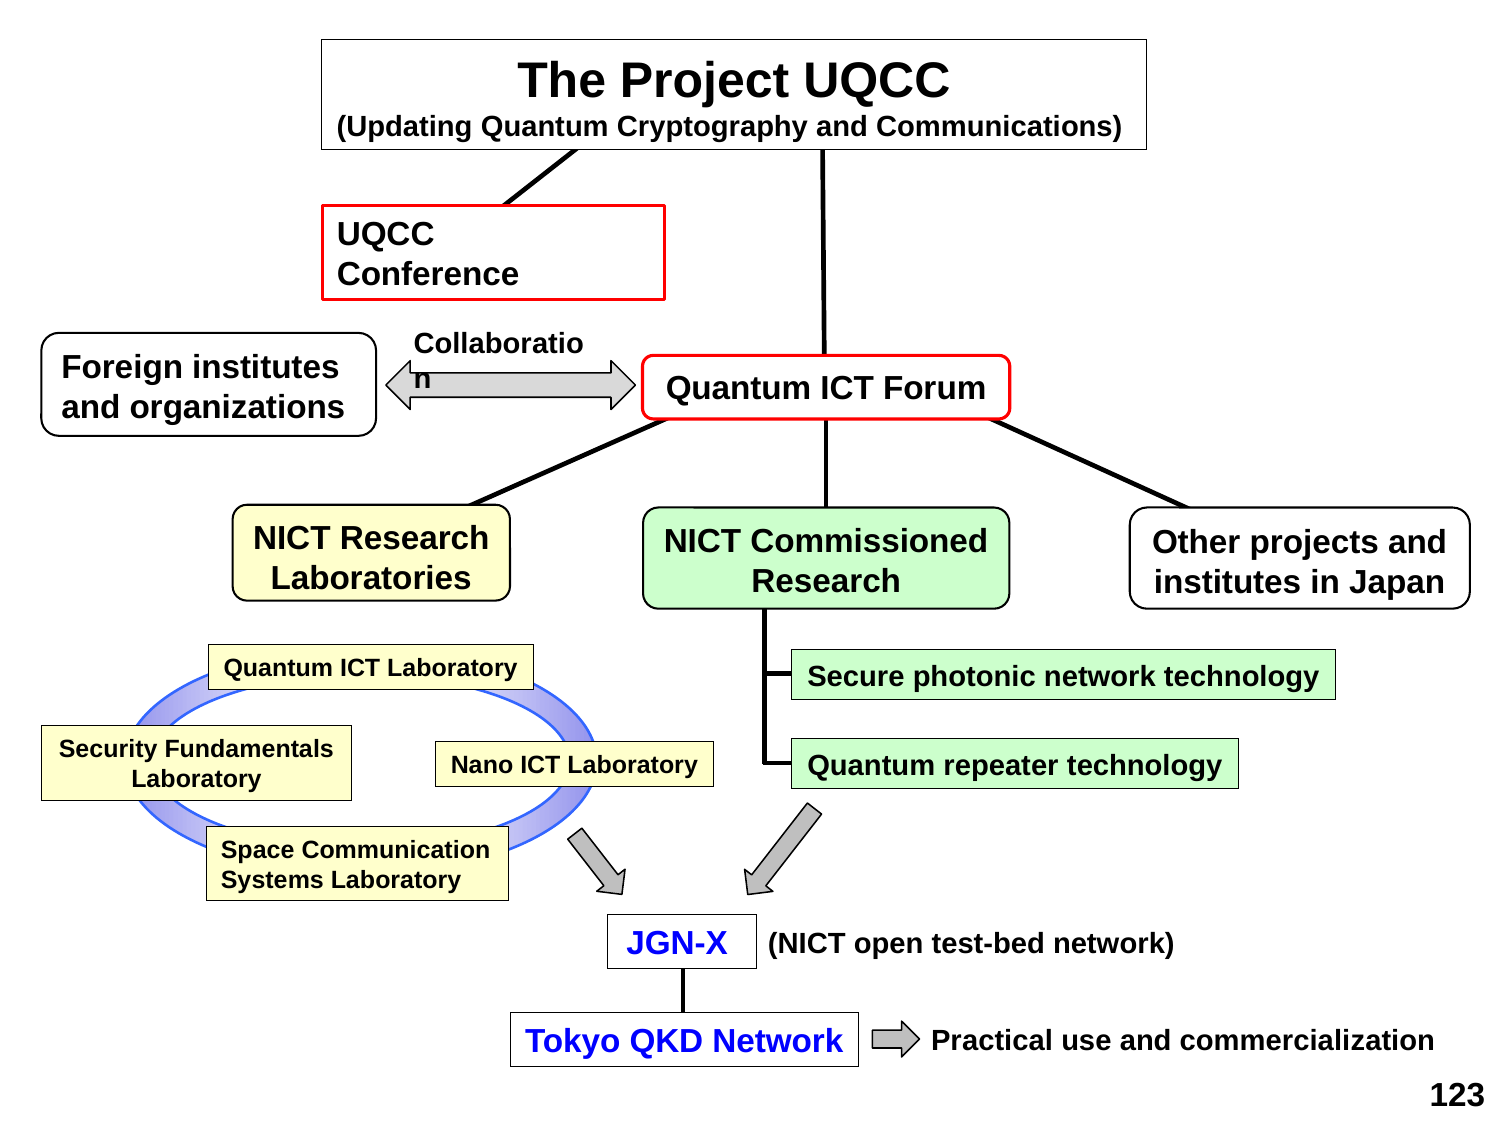

The Project UQCC
(Updating Quantum Cryptography and Communications)
UQCC　Conference
Collaboration
Foreign institutes and organizations
Quantum ICT Forum

NICT Research Laboratories
Other projects and institutes in Japan
NICT Commissioned Research
Quantum ICT Laboratory

Secure photonic network technology
Security Fundamentals
Laboratory
Quantum repeater technology
Nano ICT Laboratory
Space Communication
Systems Laboratory

JGN-X
(NICT open test-bed network)
Tokyo QKD Network
Practical use and commercialization